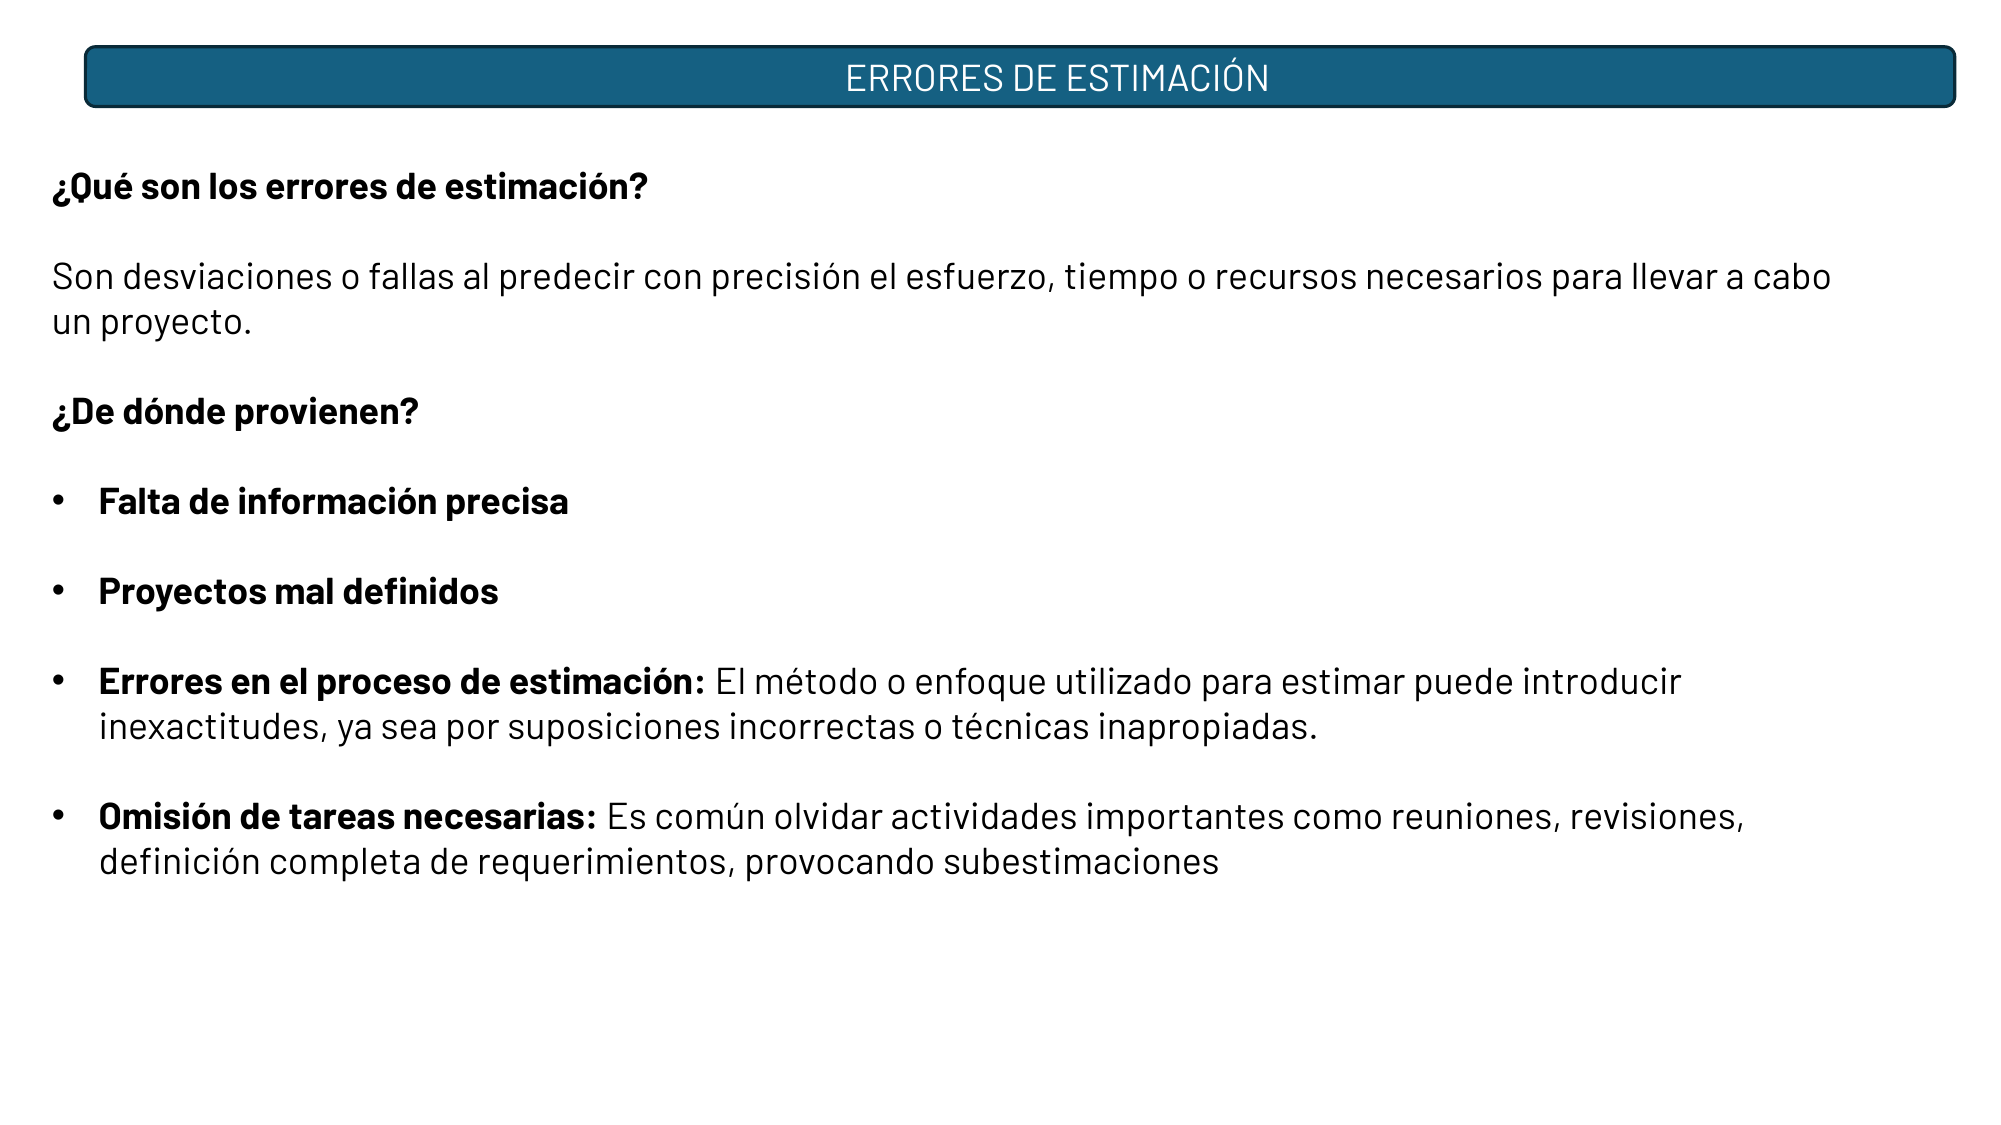

ERRORES DE ESTIMACIÓN
¿Qué son los errores de estimación?

Son desviaciones o fallas al predecir con precisión el esfuerzo, tiempo o recursos necesarios para llevar a cabo un proyecto.

¿De dónde provienen?

Falta de información precisa

Proyectos mal definidos

Errores en el proceso de estimación: El método o enfoque utilizado para estimar puede introducir inexactitudes, ya sea por suposiciones incorrectas o técnicas inapropiadas.

Omisión de tareas necesarias: Es común olvidar actividades importantes como reuniones, revisiones, definición completa de requerimientos, provocando subestimaciones